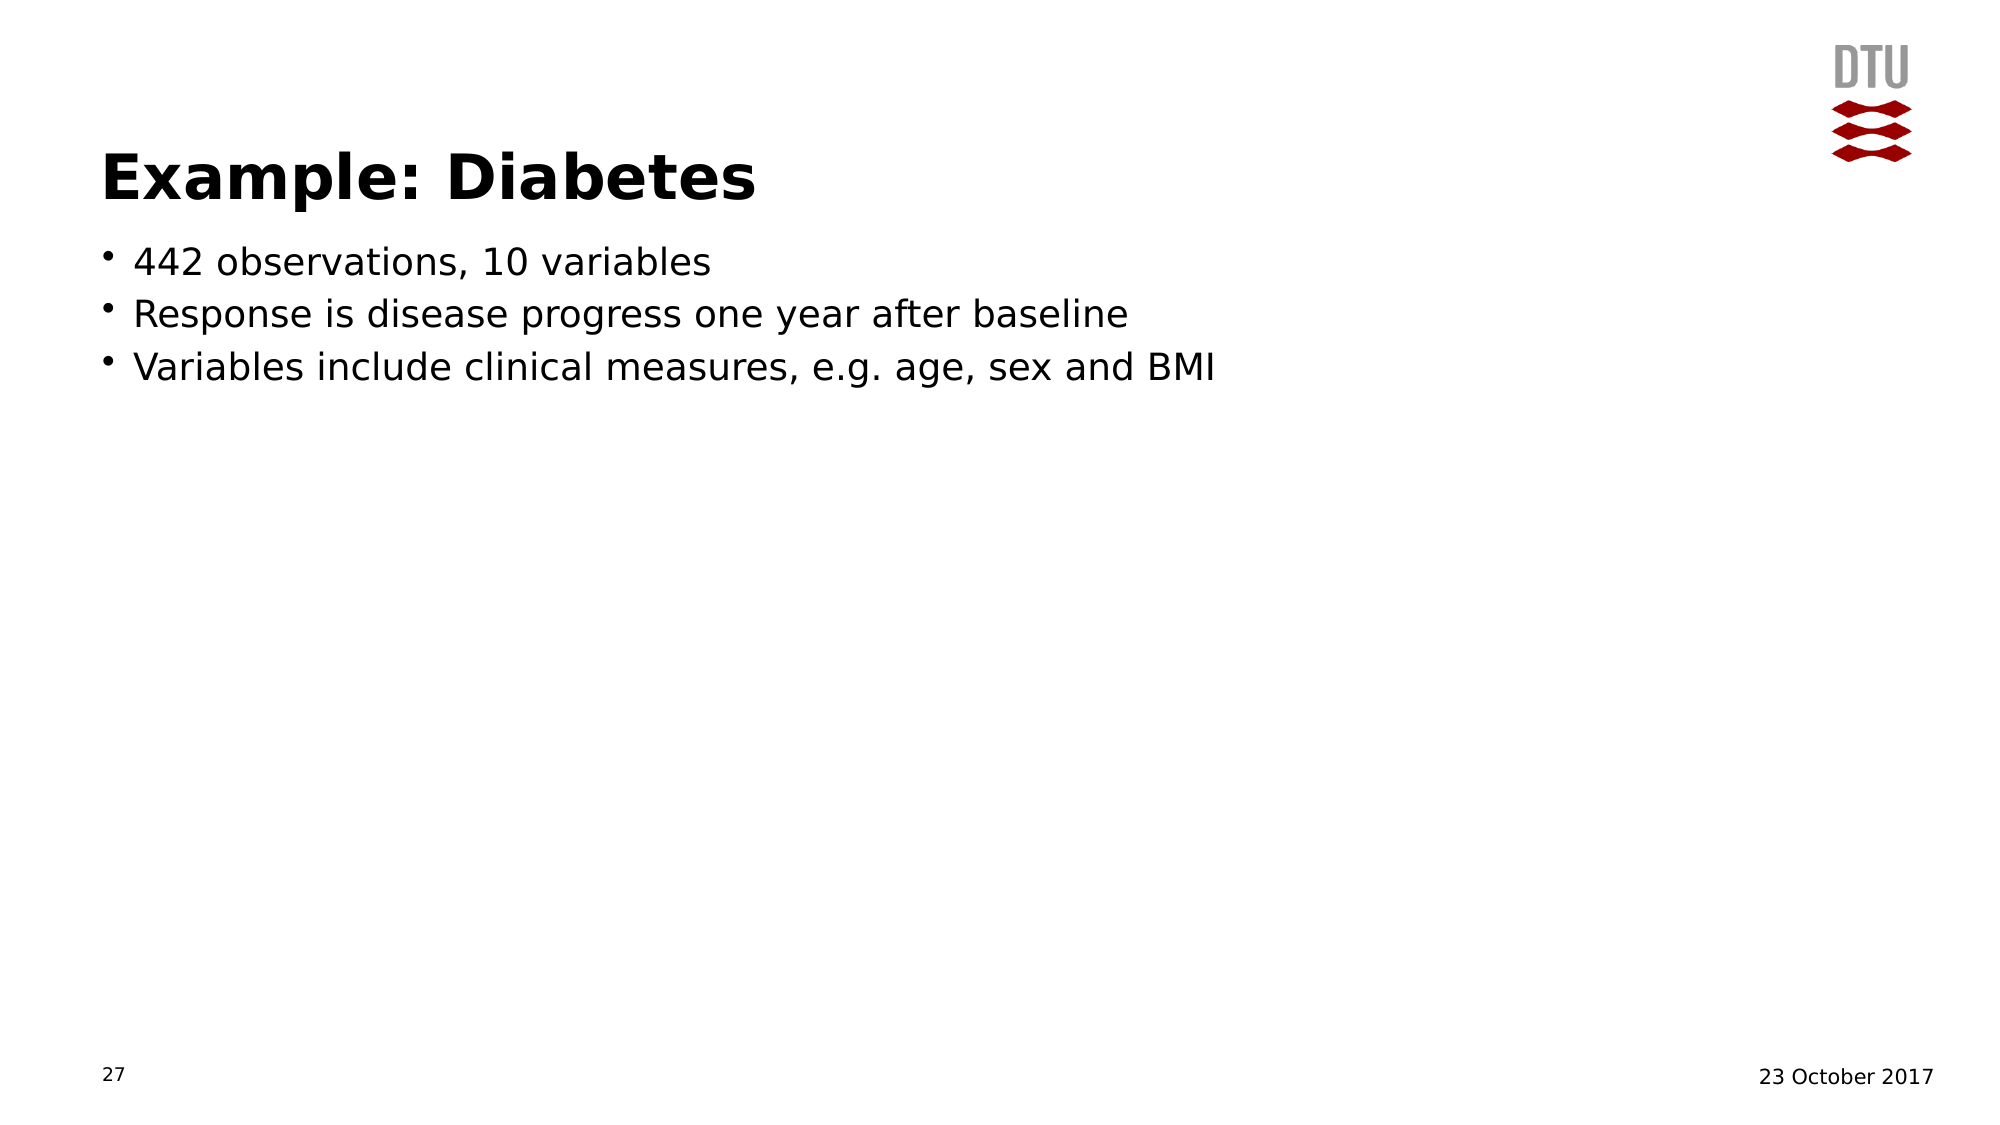

# Example: Diabetes
442 observations, 10 variables
Response is disease progress one year after baseline
Variables include clinical measures, e.g. age, sex and BMI
27